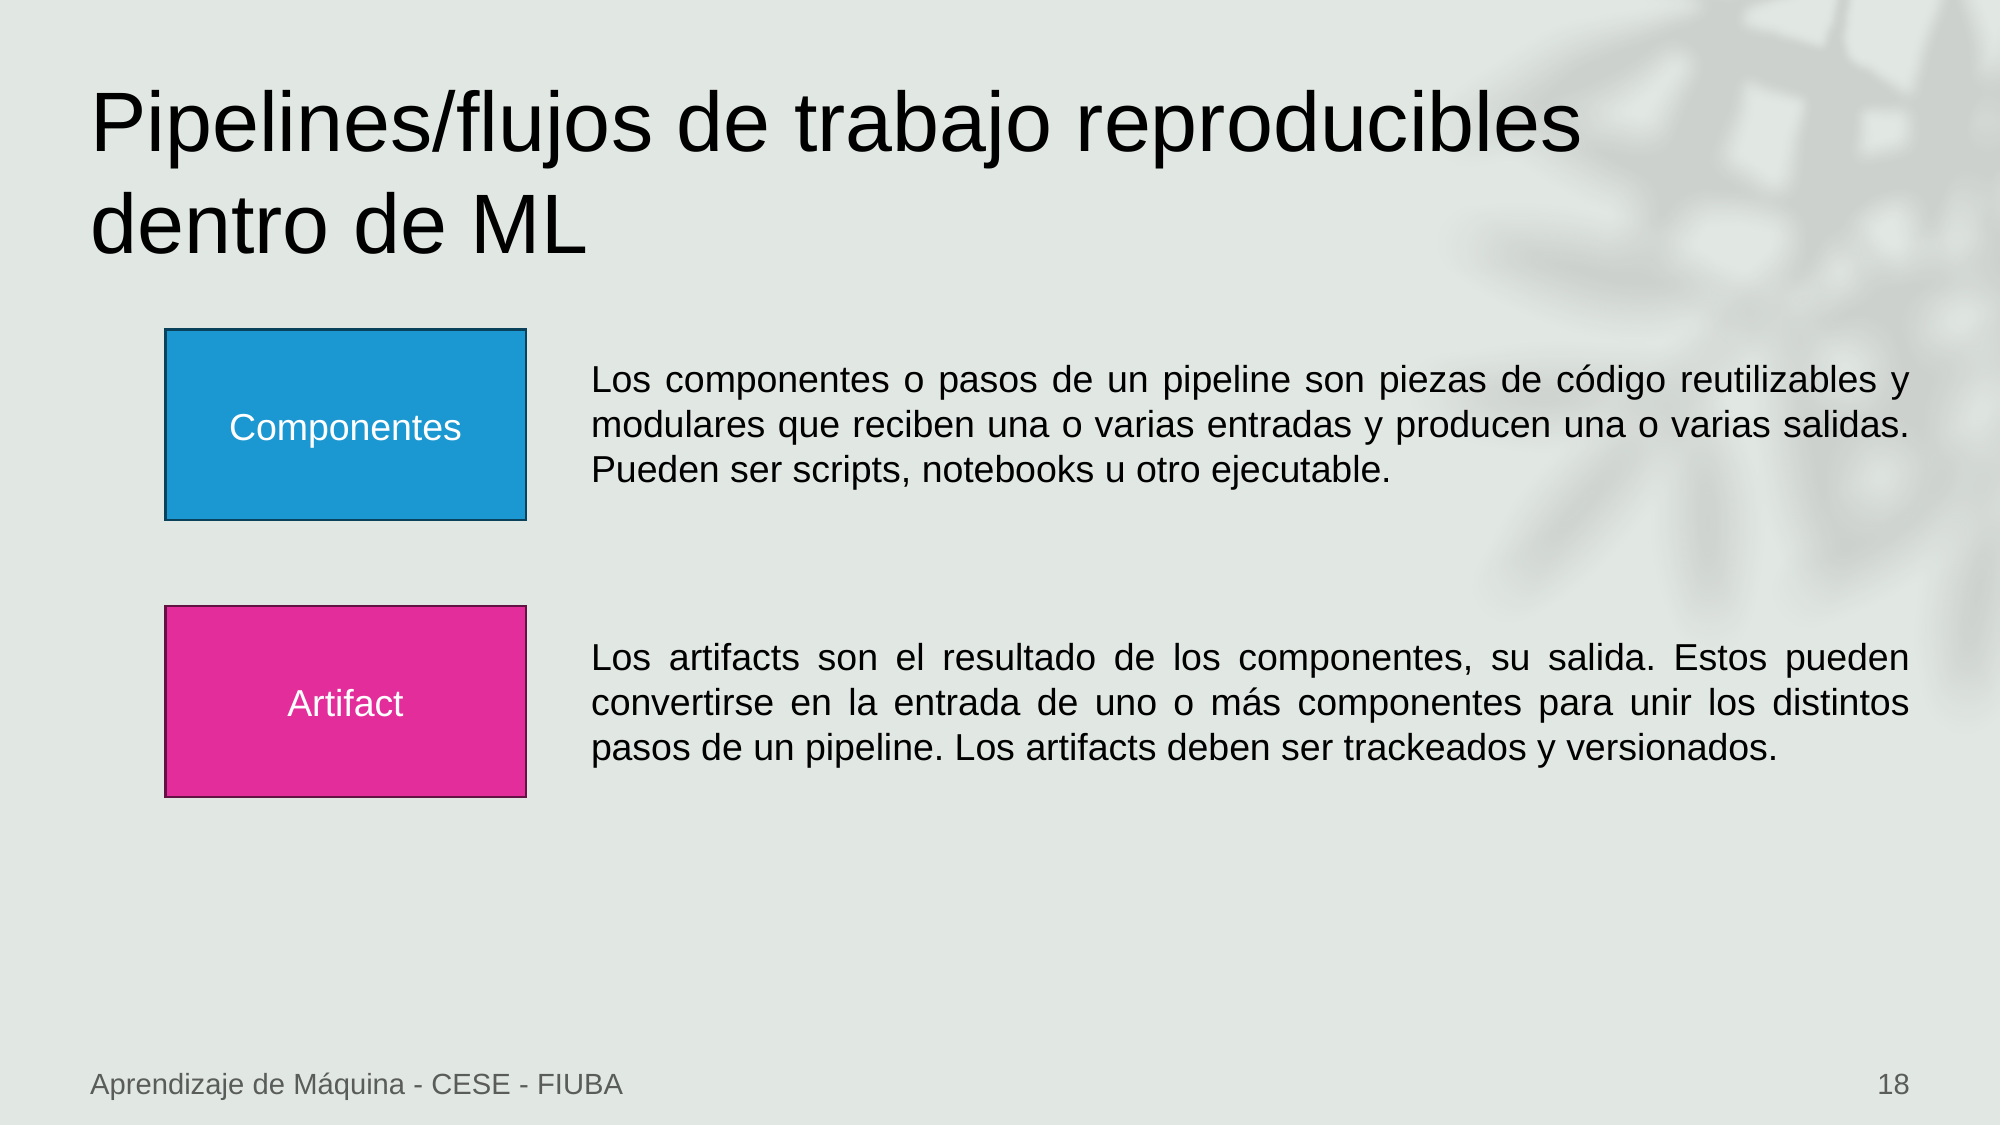

# Pipelines/flujos de trabajo reproducibles dentro de ML
Componentes
Los componentes o pasos de un pipeline son piezas de código reutilizables y modulares que reciben una o varias entradas y producen una o varias salidas. Pueden ser scripts, notebooks u otro ejecutable.
Artifact
Los artifacts son el resultado de los componentes, su salida. Estos pueden convertirse en la entrada de uno o más componentes para unir los distintos pasos de un pipeline. Los artifacts deben ser trackeados y versionados.
Aprendizaje de Máquina - CESE - FIUBA
18